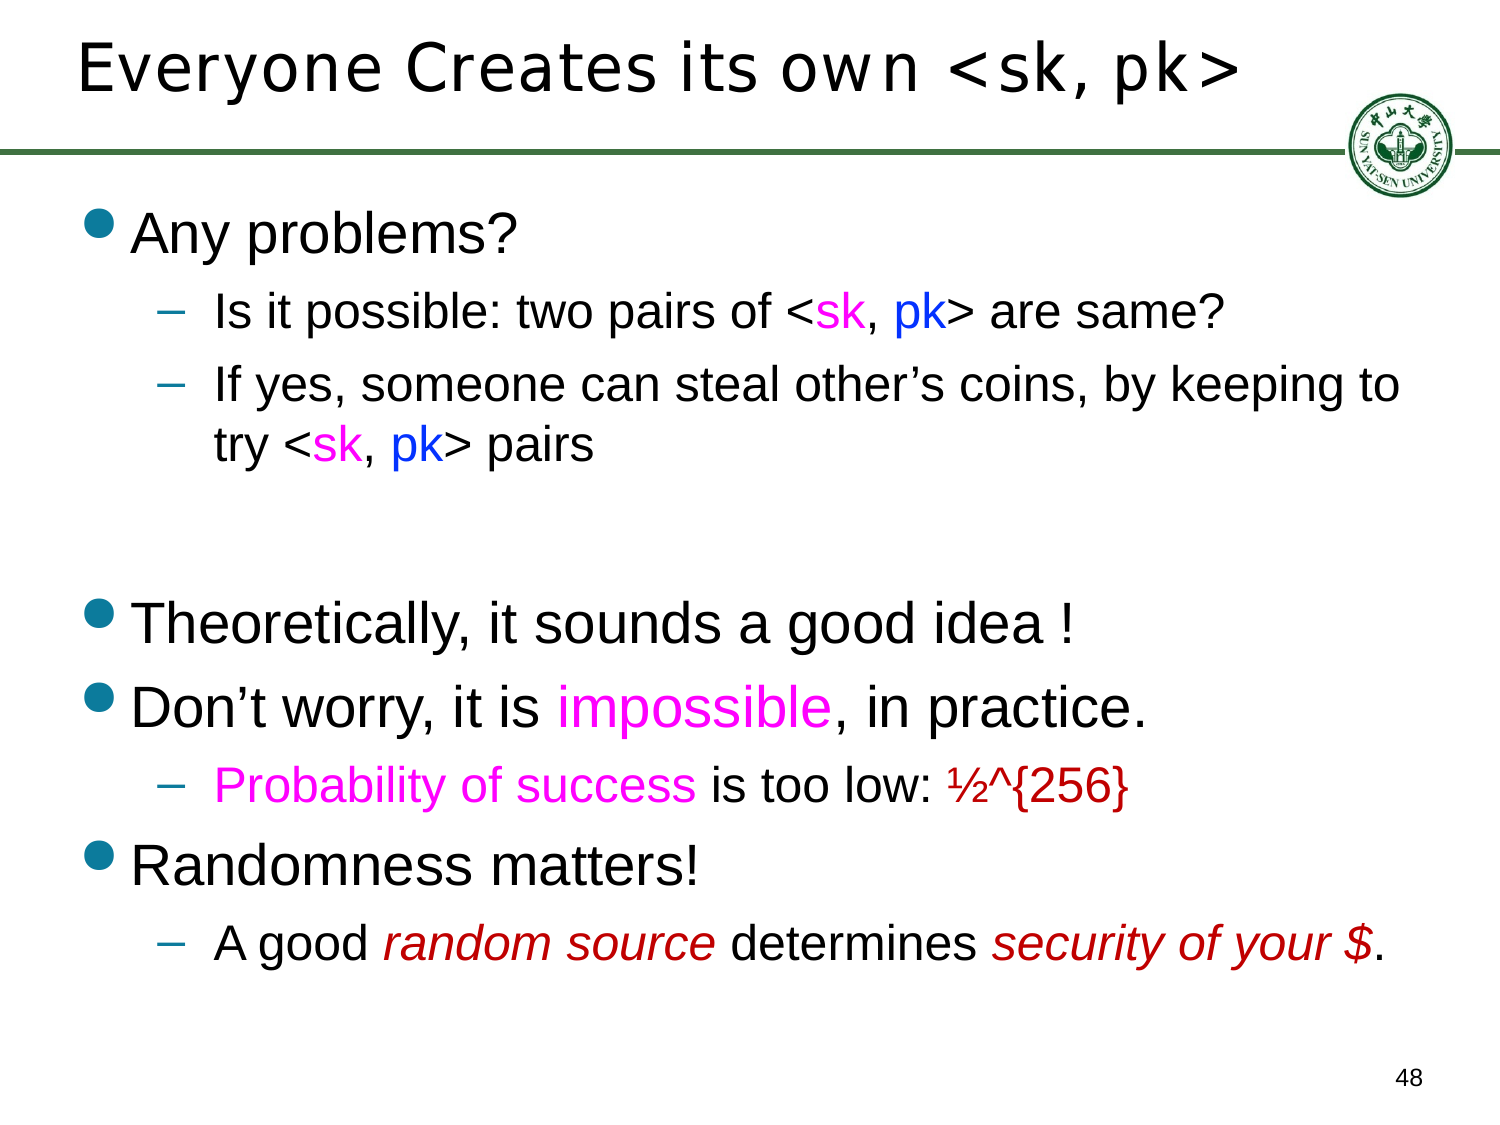

# Everyone Creates its own <sk, pk>
Any problems?
Is it possible: two pairs of <sk, pk> are same?
If yes, someone can steal other’s coins, by keeping to try <sk, pk> pairs

Theoretically, it sounds a good idea !
Don’t worry, it is impossible, in practice.
Probability of success is too low: ½^{256}
Randomness matters!
A good random source determines security of your $.